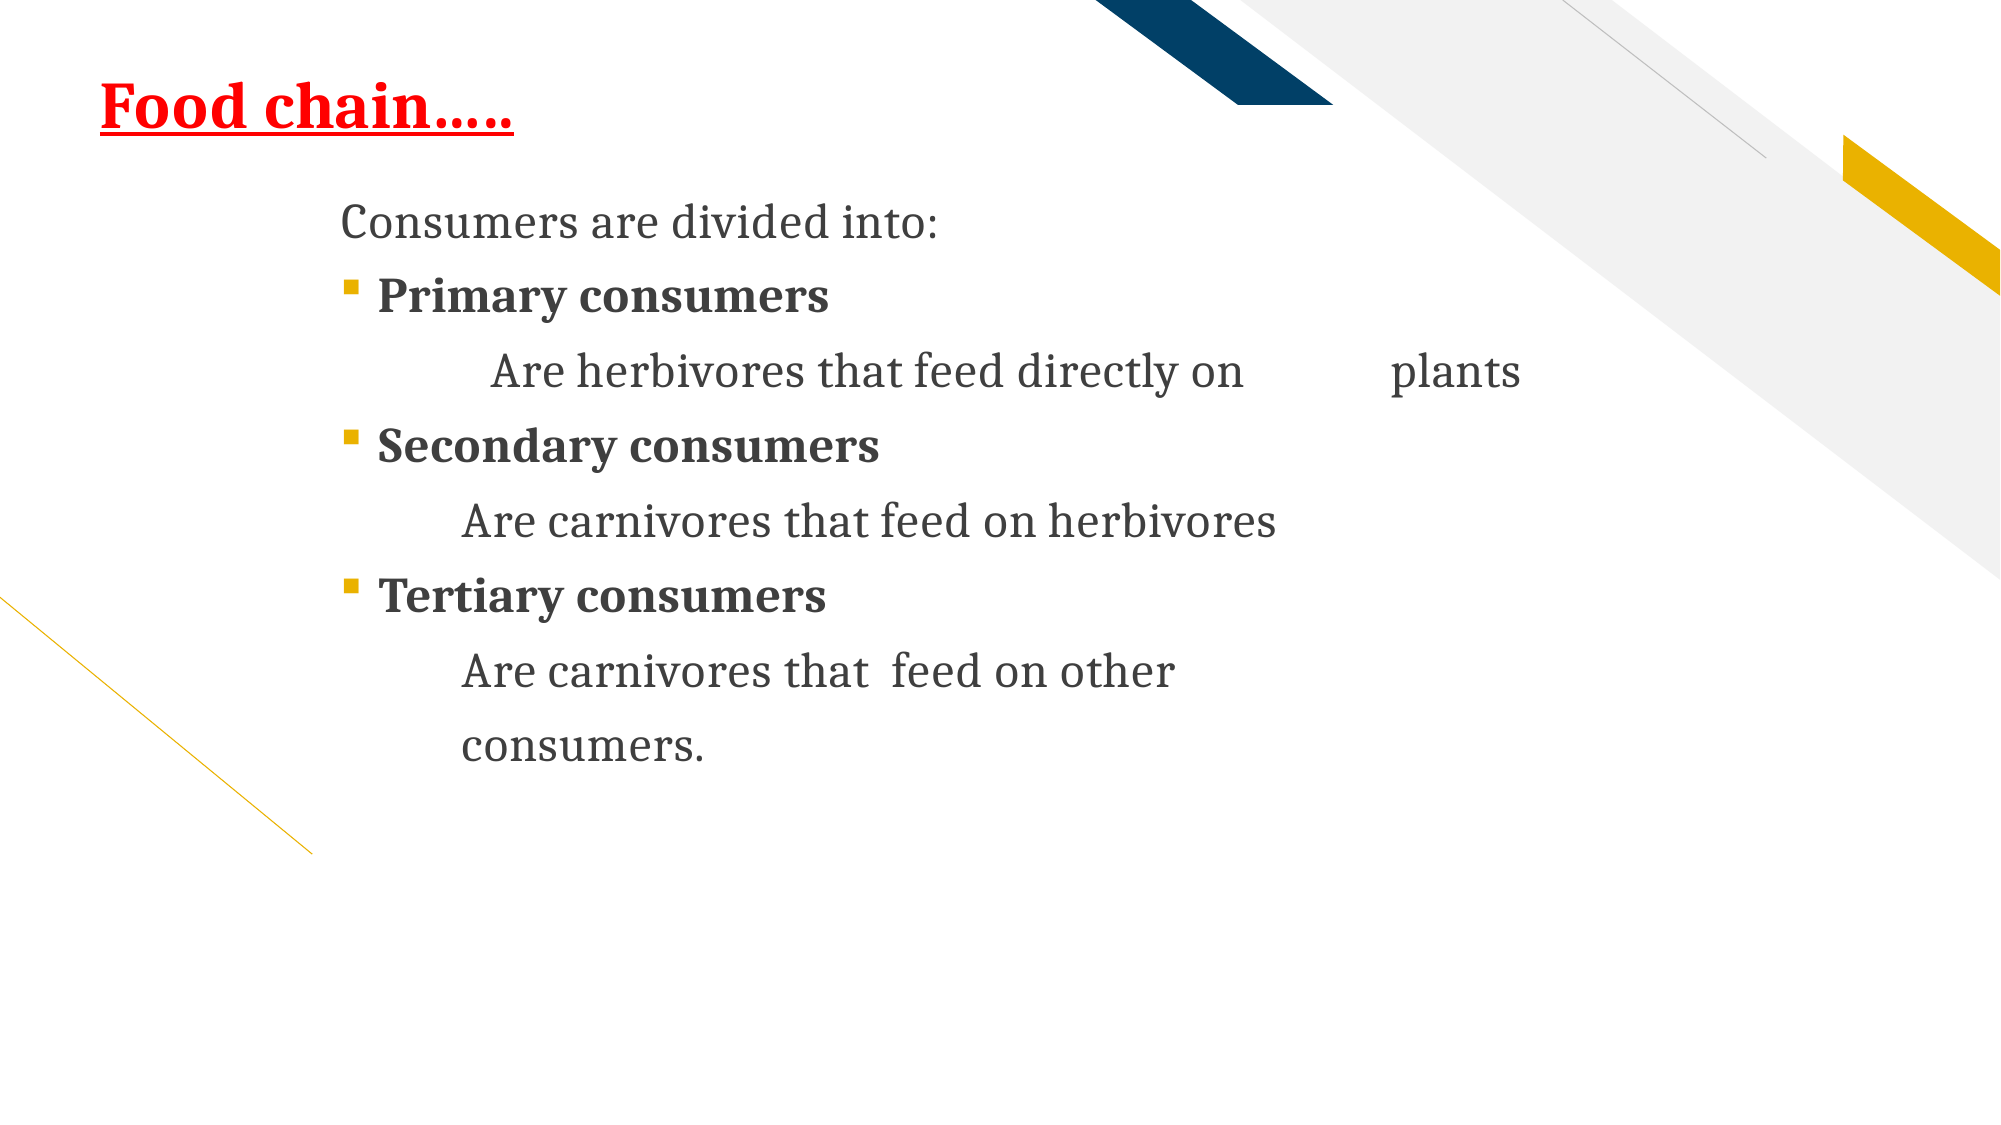

# Food chain…..
Consumers are divided into:
Primary consumers
	Are herbivores that feed directly on 	plants
Secondary consumers
           Are carnivores that feed on herbivores
Tertiary consumers
           Are carnivores that  feed on other
           consumers.